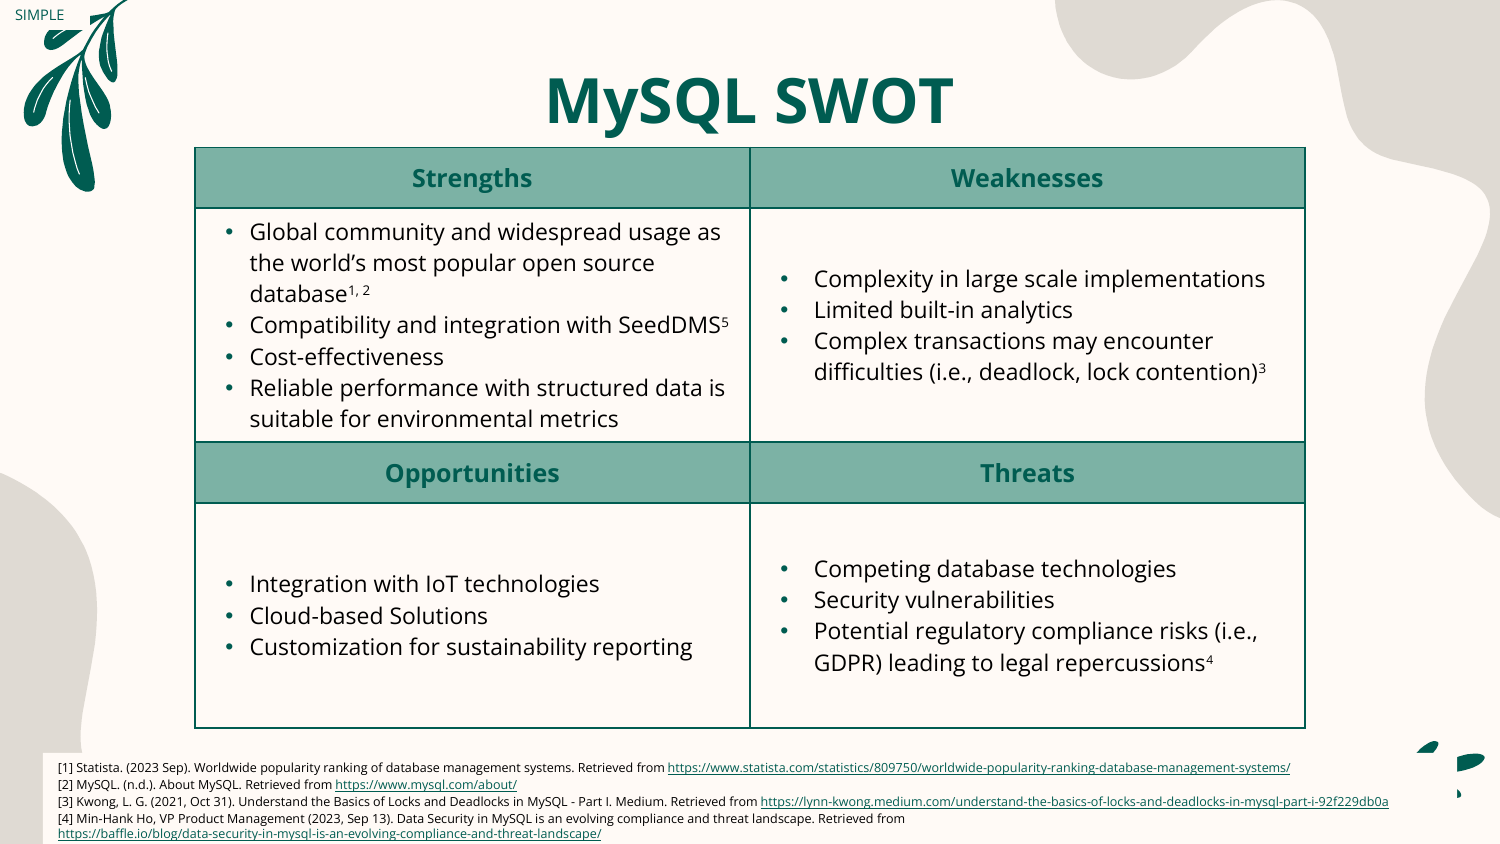

SIMPLE
# MySQL SWOT
| Strengths | Weaknesses |
| --- | --- |
| Global community and widespread usage as the world’s most popular open source database1, 2 Compatibility and integration with SeedDMS5 Cost-effectiveness Reliable performance with structured data is suitable for environmental metrics | Complexity in large scale implementations Limited built-in analytics Complex transactions may encounter difficulties (i.e., deadlock, lock contention)3 |
| Opportunities | Threats |
| Integration with IoT technologies  Cloud-based Solutions Customization for sustainability reporting | Competing database technologies Security vulnerabilities Potential regulatory compliance risks (i.e., GDPR) leading to legal repercussions4 |
[1] Statista. (2023 Sep). Worldwide popularity ranking of database management systems. Retrieved from https://www.statista.com/statistics/809750/worldwide-popularity-ranking-database-management-systems/
[2] MySQL. (n.d.). About MySQL. Retrieved from https://www.mysql.com/about/
[3] Kwong, L. G. (2021, Oct 31). Understand the Basics of Locks and Deadlocks in MySQL - Part I. Medium. Retrieved from https://lynn-kwong.medium.com/understand-the-basics-of-locks-and-deadlocks-in-mysql-part-i-92f229db0a
[4] Min-Hank Ho, VP Product Management (2023, Sep 13). Data Security in MySQL is an evolving compliance and threat landscape. Retrieved from https://baffle.io/blog/data-security-in-mysql-is-an-evolving-compliance-and-threat-landscape/
[5] SeedDMS. (2024). About. Retrieved from https://www.seeddms.org/about/